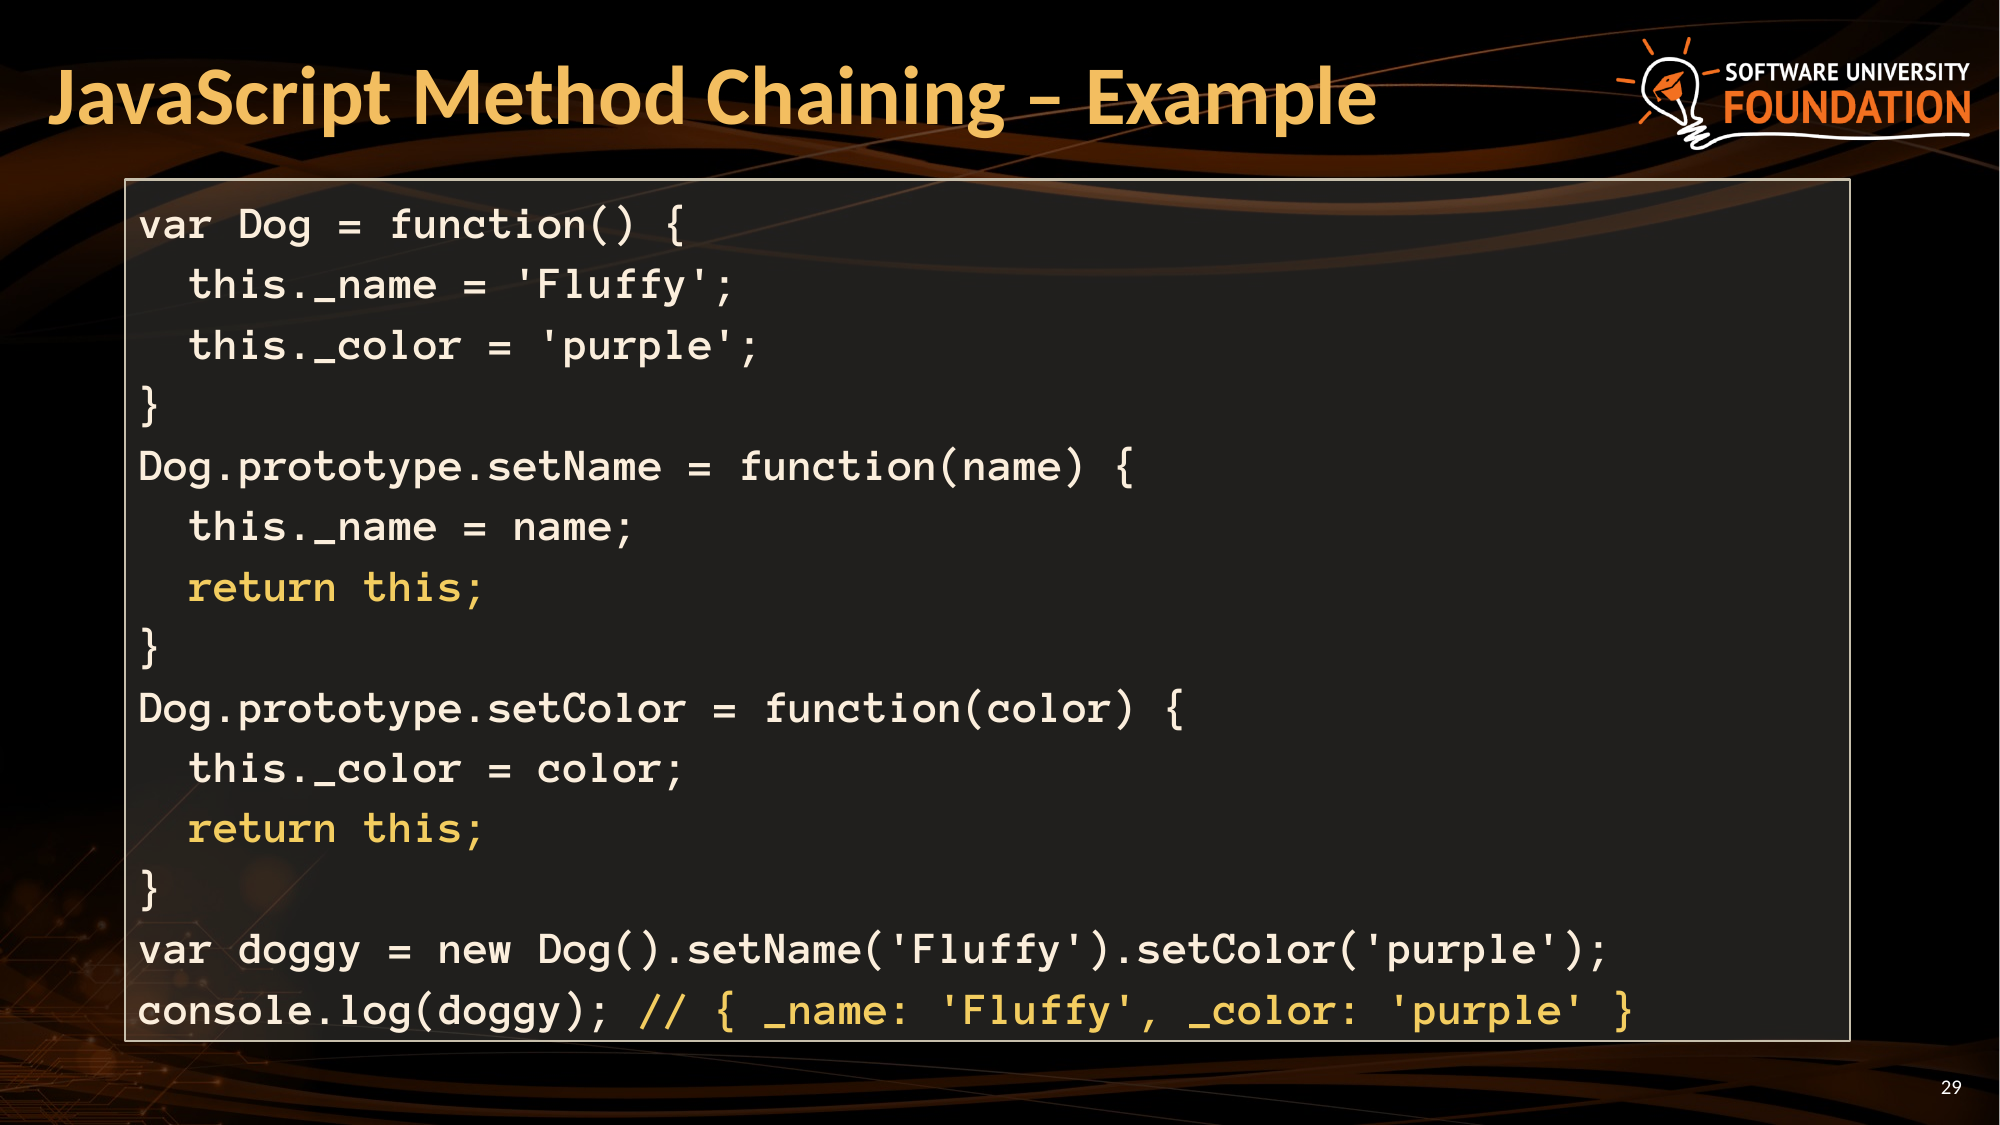

# JavaScript Method Chaining – Example
var Dog = function() {
  this._name = 'Fluffy';
  this._color = 'purple';
}
Dog.prototype.setName = function(name) {
  this._name = name;
  return this;
}
Dog.prototype.setColor = function(color) {
  this._color = color;
  return this;
}
var doggy = new Dog().setName('Fluffy').setColor('purple');
console.log(doggy); // { _name: 'Fluffy', _color: 'purple' }
29